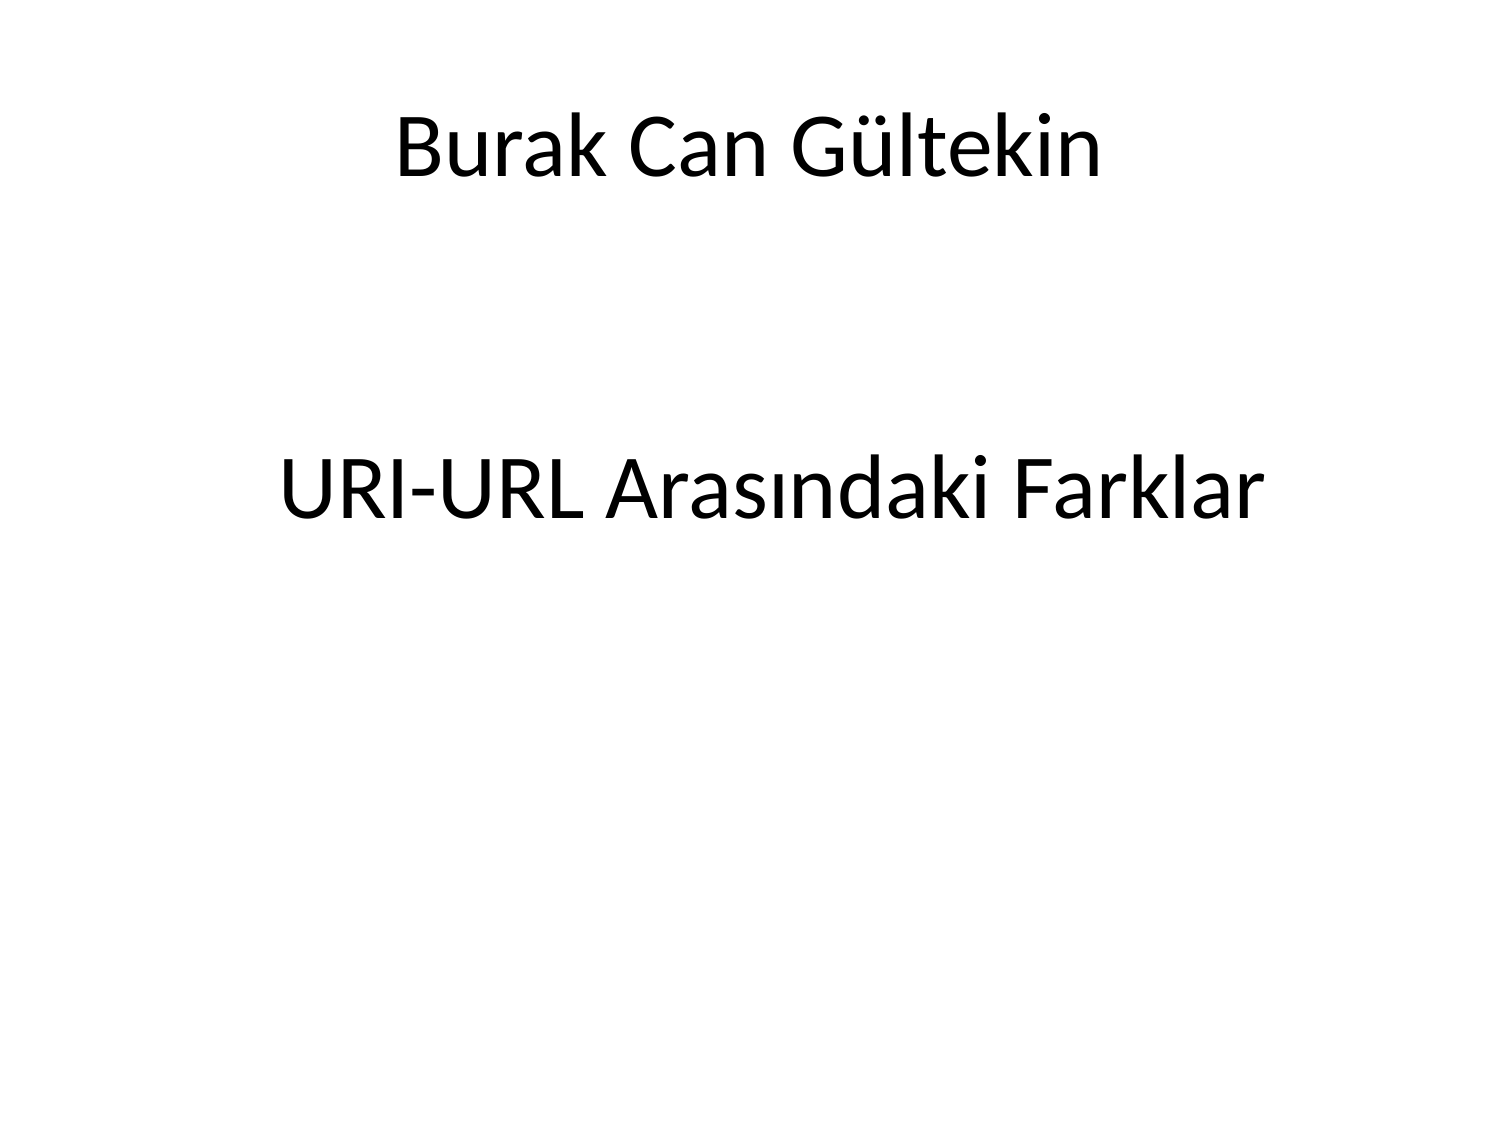

Burak Can Gültekin
# URI-URL Arasındaki Farklar